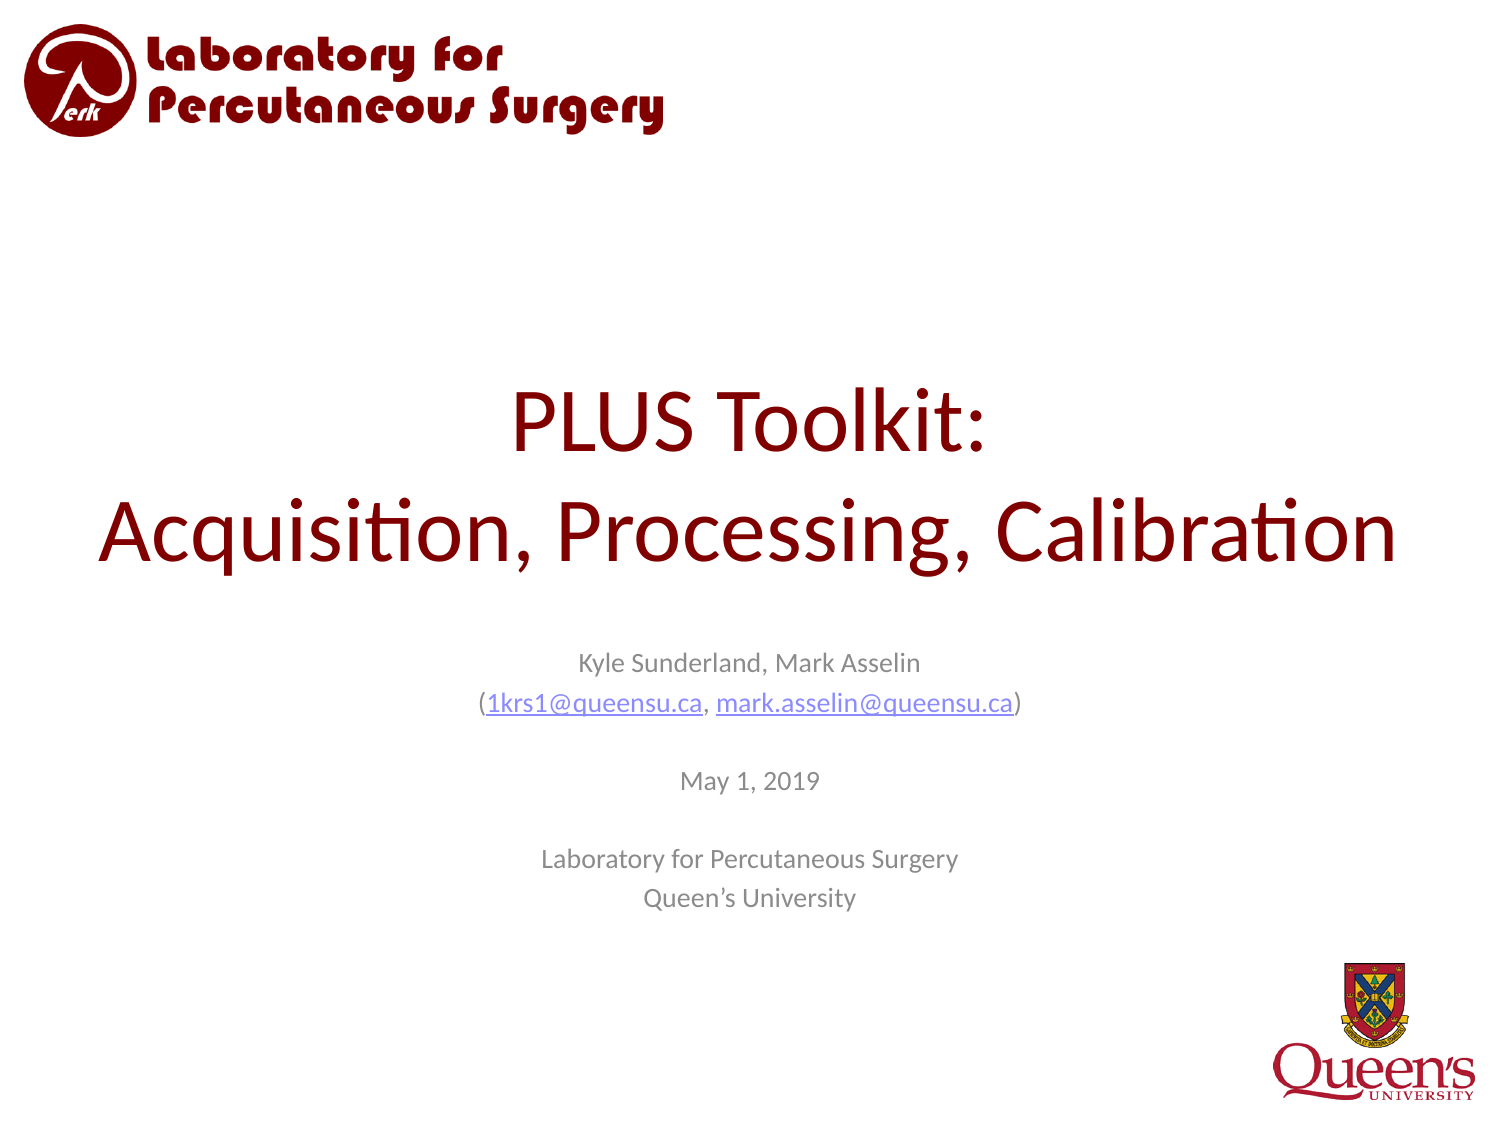

# PLUS Toolkit: Acquisition, Processing, Calibration
Kyle Sunderland, Mark Asselin
(1krs1@queensu.ca, mark.asselin@queensu.ca)

May 1, 2019

Laboratory for Percutaneous Surgery
Queen’s University